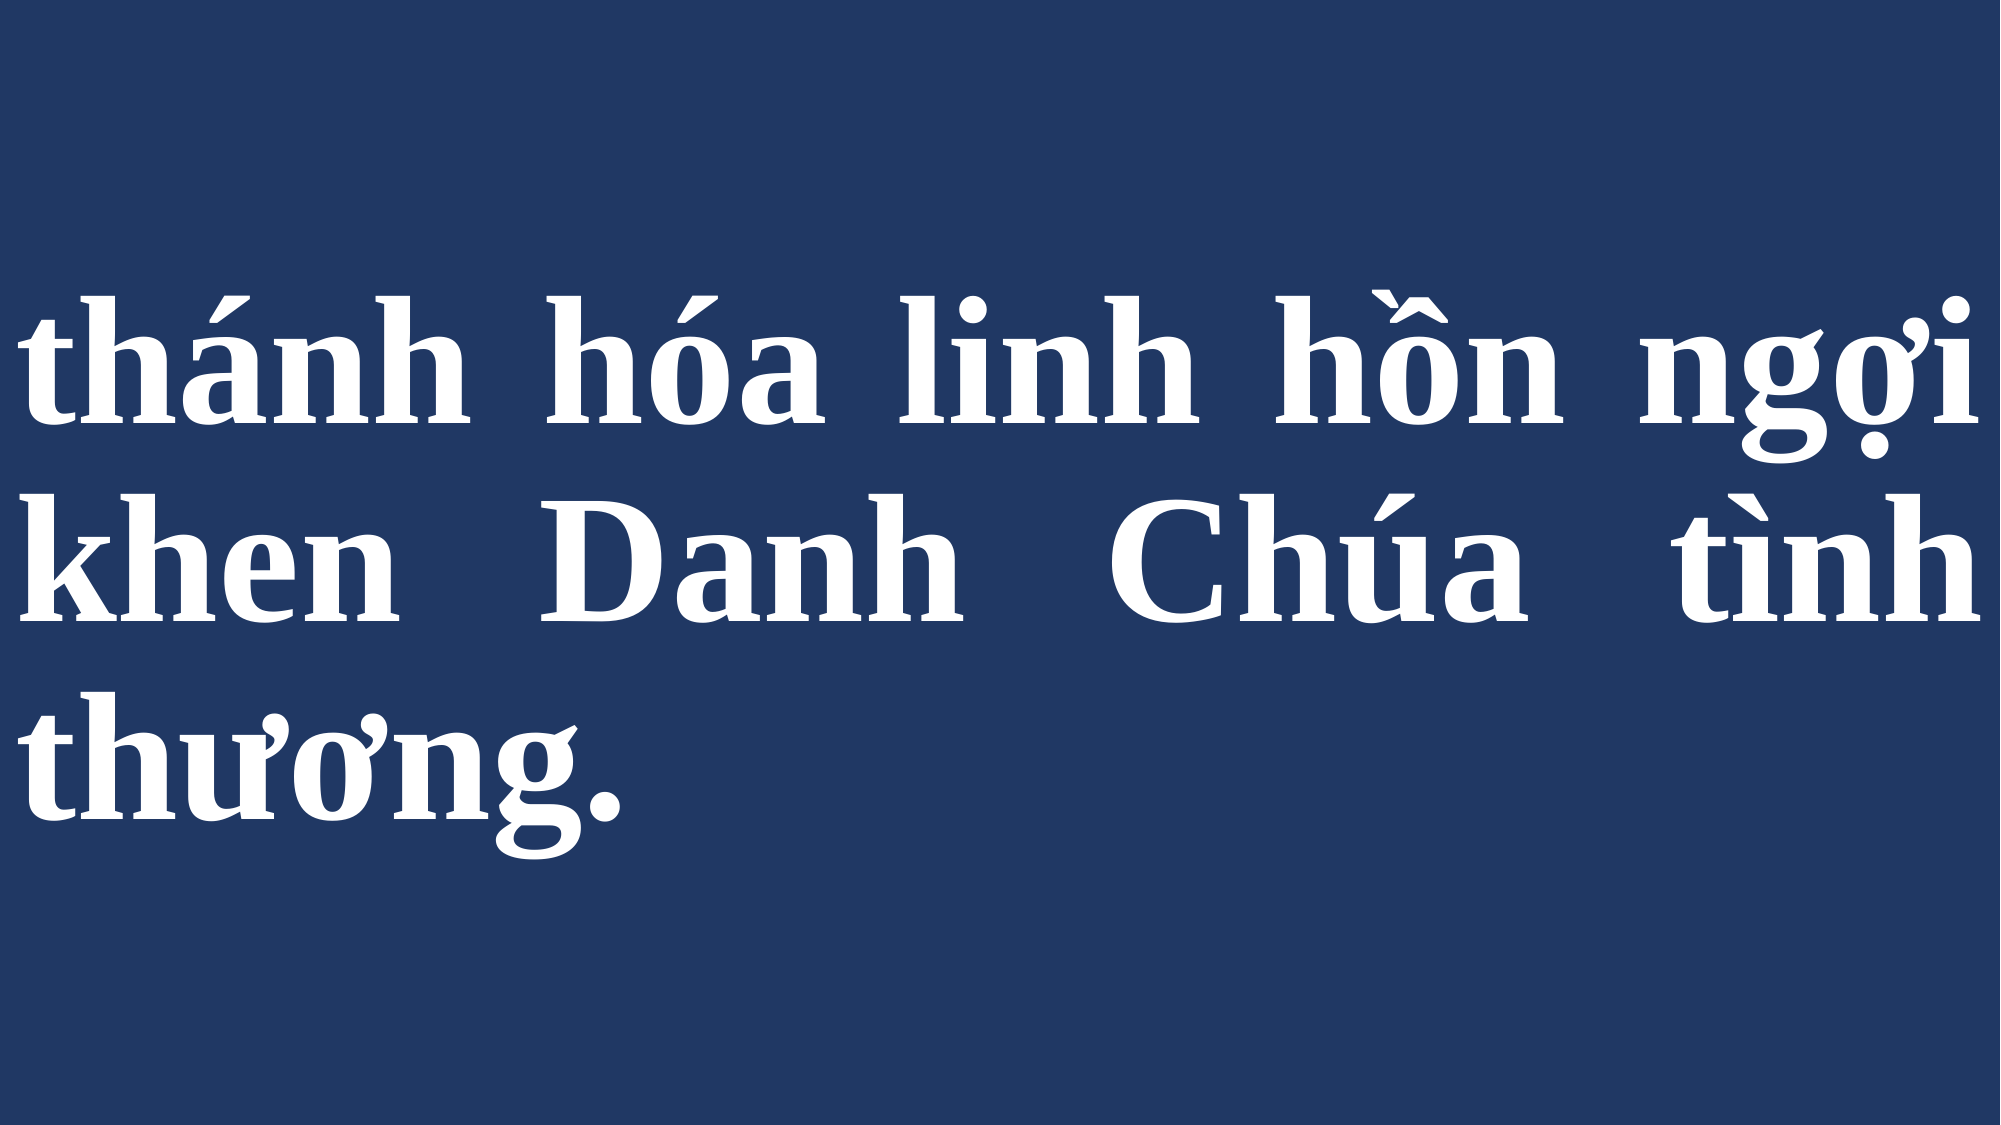

# thánh hóa linh hồn ngợi khen Danh Chúa tình thương.